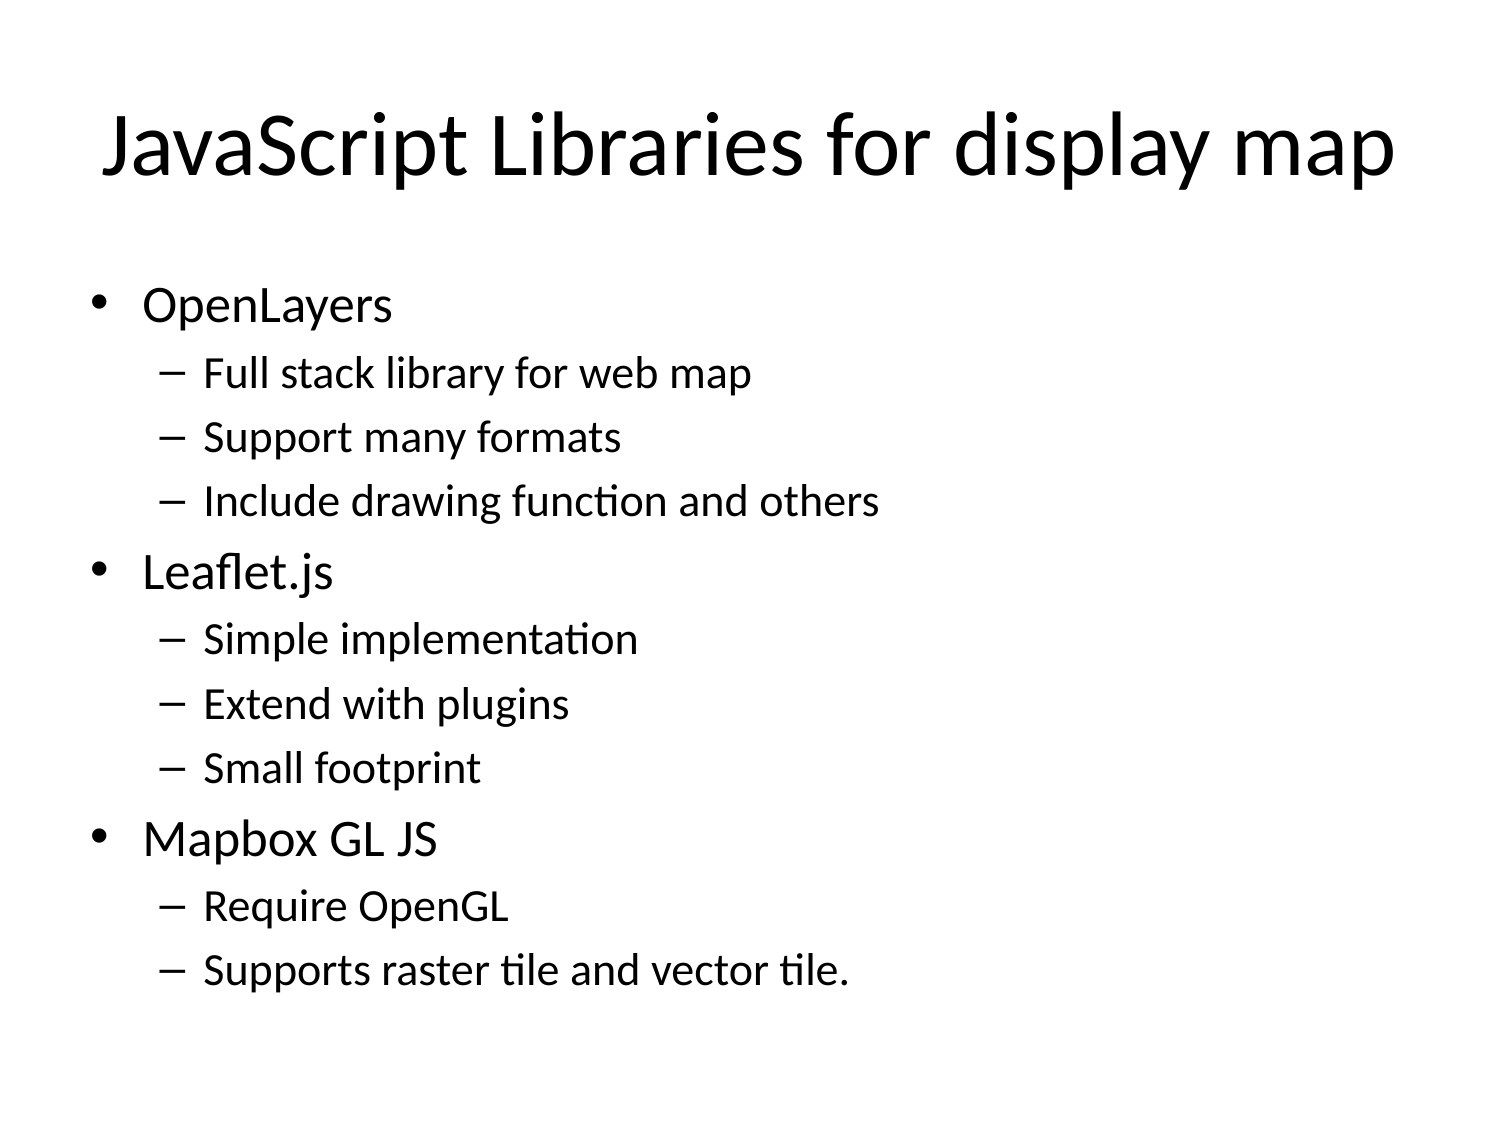

# JavaScript Libraries for display map
OpenLayers
Full stack library for web map
Support many formats
Include drawing function and others
Leaflet.js
Simple implementation
Extend with plugins
Small footprint
Mapbox GL JS
Require OpenGL
Supports raster tile and vector tile.